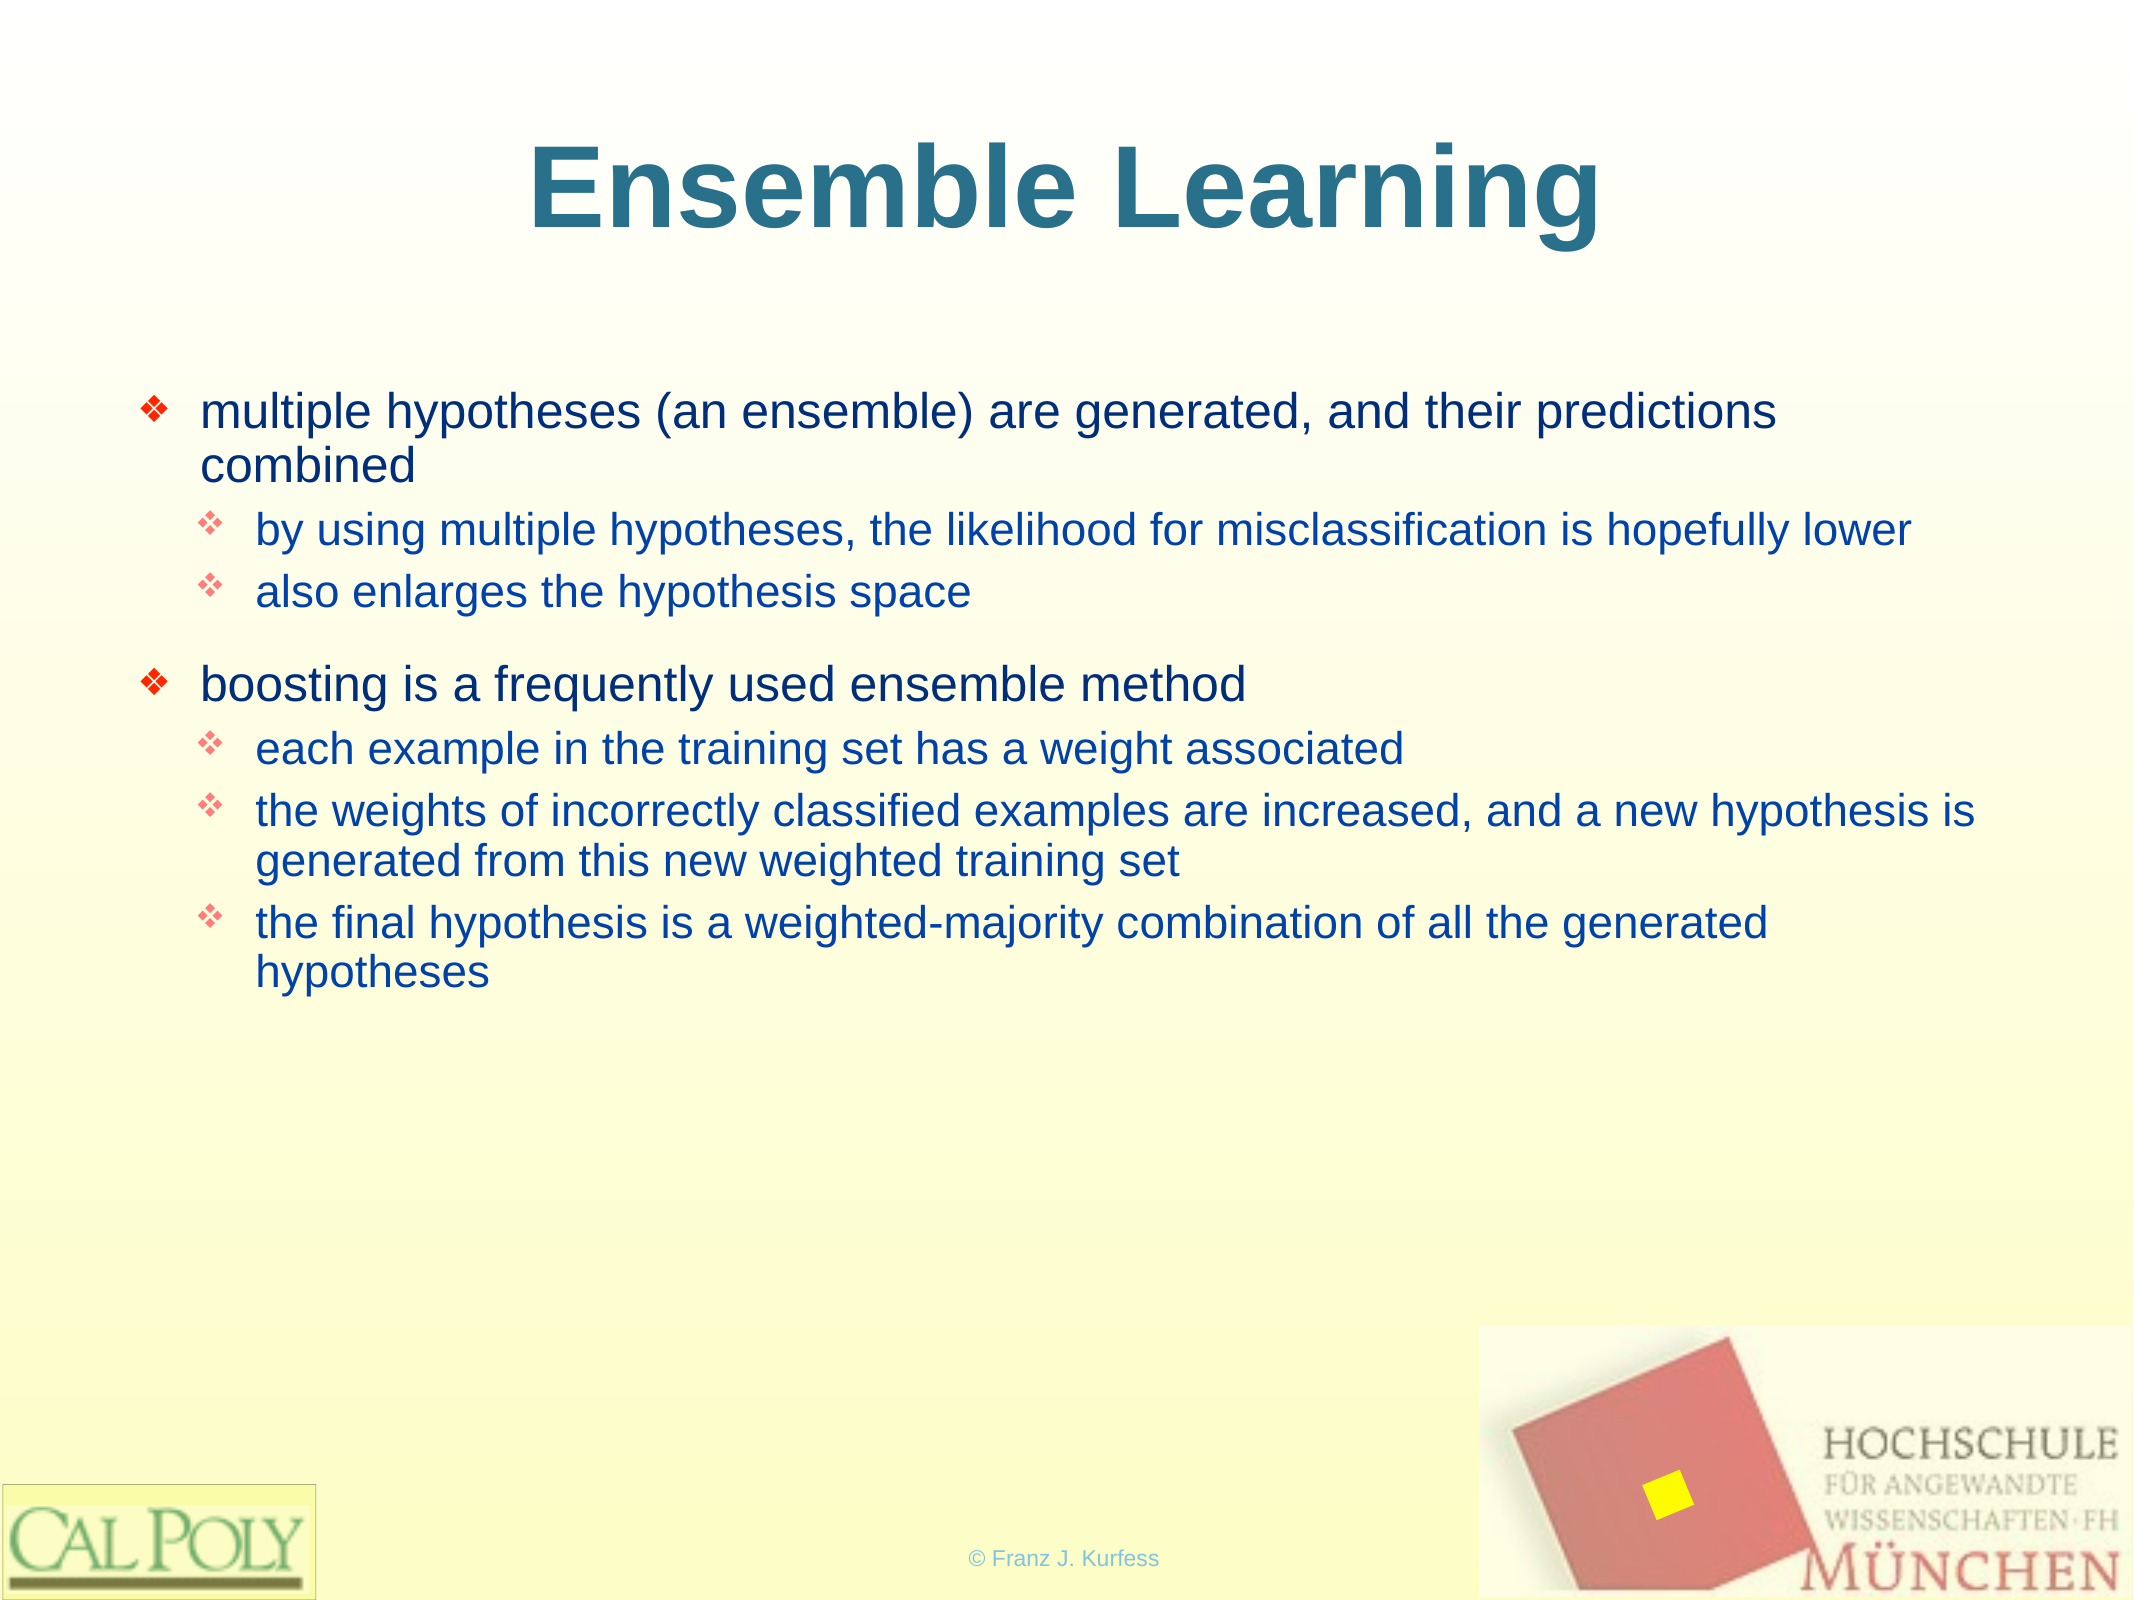

# Ensemble Learning
multiple hypotheses (an ensemble) are generated, and their predictions combined
by using multiple hypotheses, the likelihood for misclassification is hopefully lower
also enlarges the hypothesis space
boosting is a frequently used ensemble method
each example in the training set has a weight associated
the weights of incorrectly classified examples are increased, and a new hypothesis is generated from this new weighted training set
the final hypothesis is a weighted-majority combination of all the generated hypotheses
66